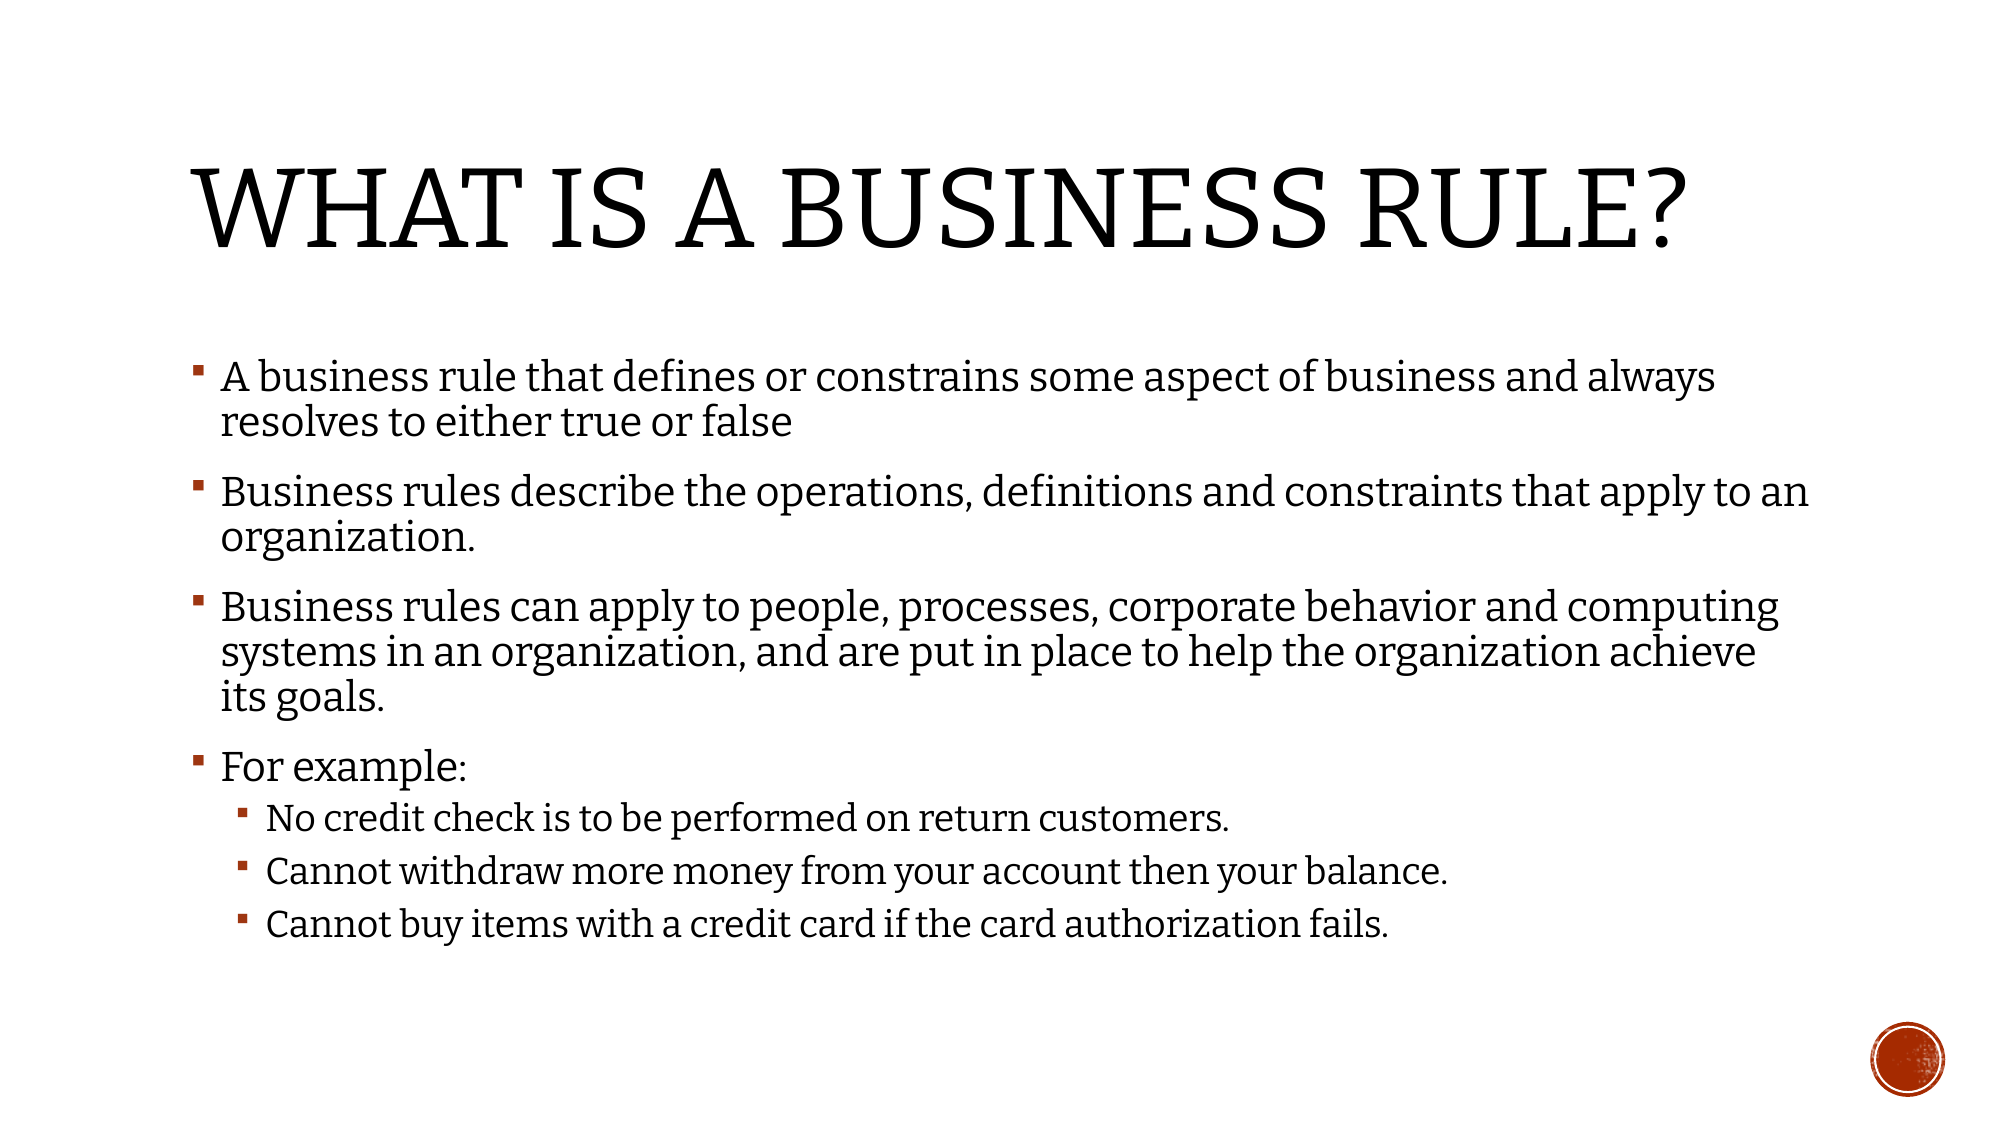

# What is a business rule?
A business rule that defines or constrains some aspect of business and always resolves to either true or false
Business rules describe the operations, definitions and constraints that apply to an organization.
Business rules can apply to people, processes, corporate behavior and computing systems in an organization, and are put in place to help the organization achieve its goals.
For example:
No credit check is to be performed on return customers.
Cannot withdraw more money from your account then your balance.
Cannot buy items with a credit card if the card authorization fails.